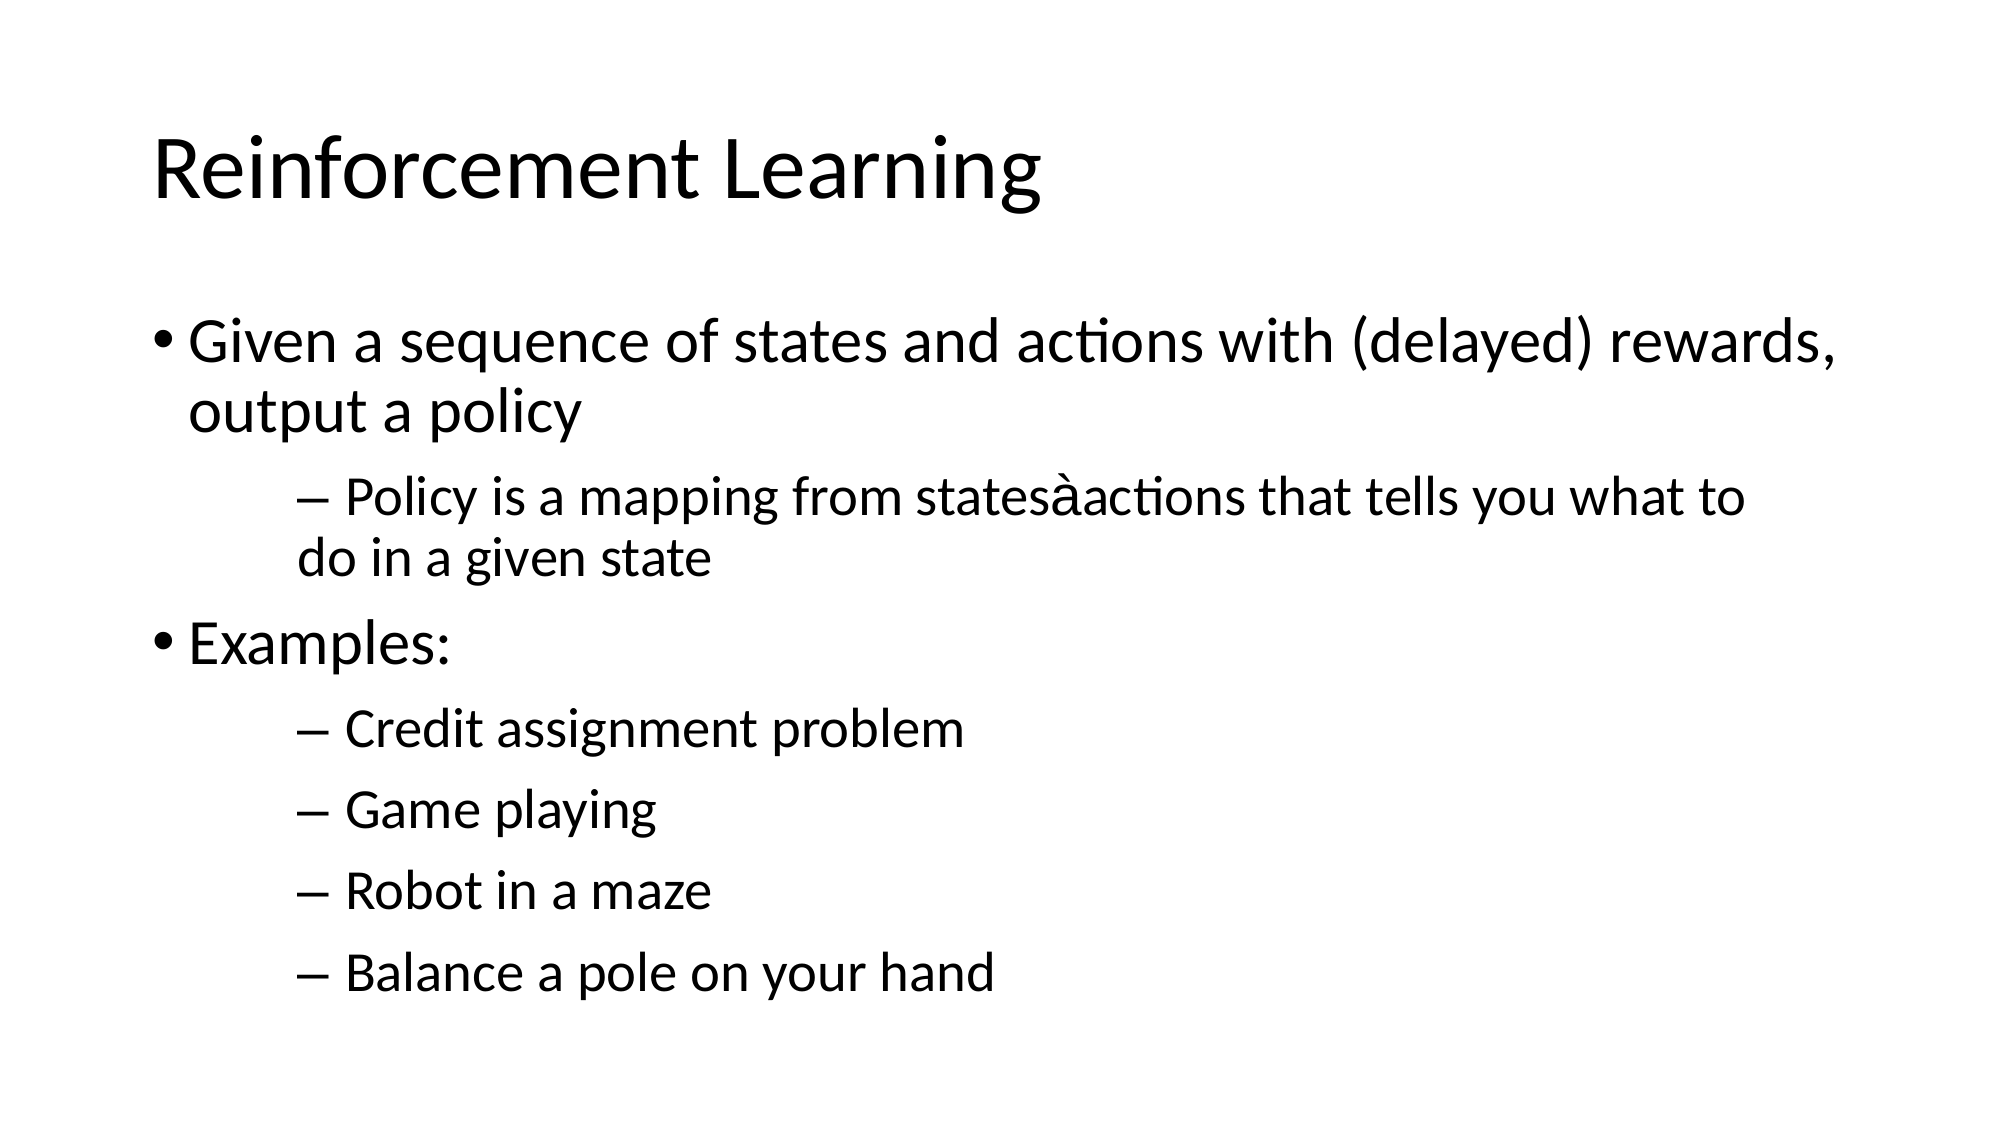

# Reinforcement Learning
Given a sequence of states and actions with (delayed) rewards, output a policy
	– Policy is a mapping from statesàactions that tells you what to 	do in a given state
Examples:
	– Credit assignment problem
	– Game playing
	– Robot in a maze
	– Balance a pole on your hand